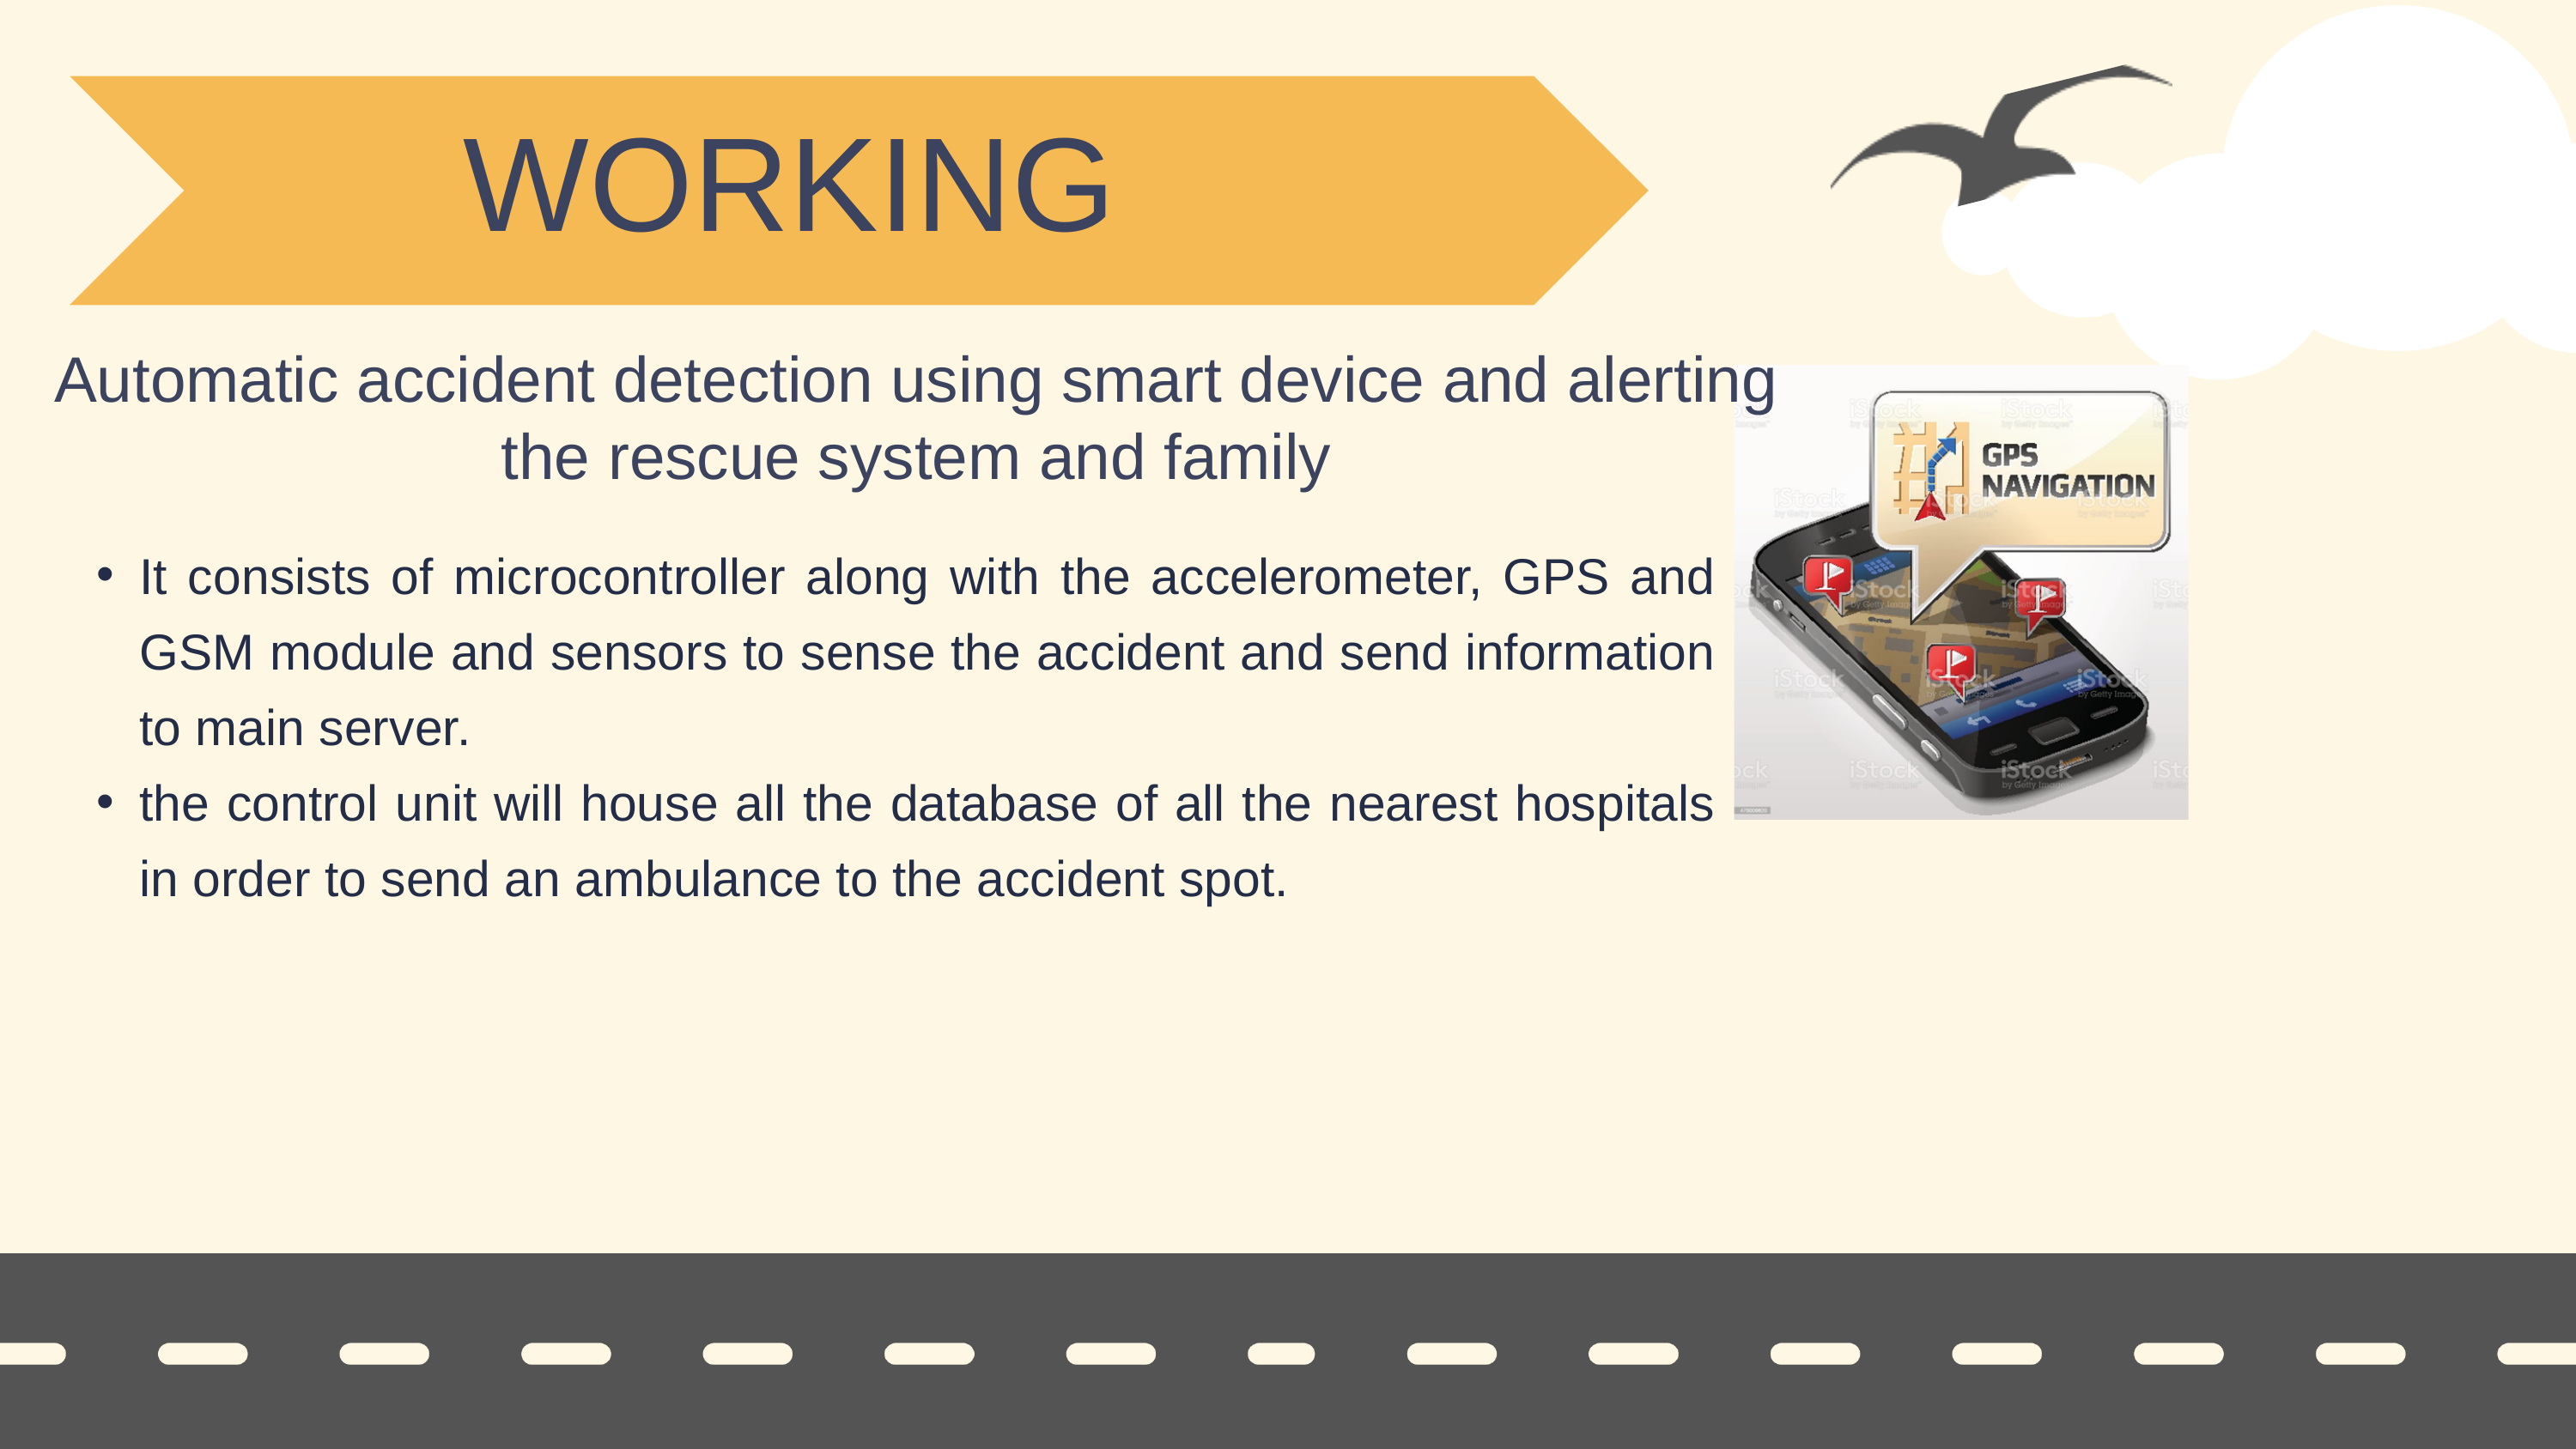

WORKING
Automatic accident detection using smart device and alerting the rescue system and family

It consists of microcontroller along with the accelerometer, GPS and GSM module and sensors to sense the accident and send information to main server.
the control unit will house all the database of all the nearest hospitals in order to send an ambulance to the accident spot.